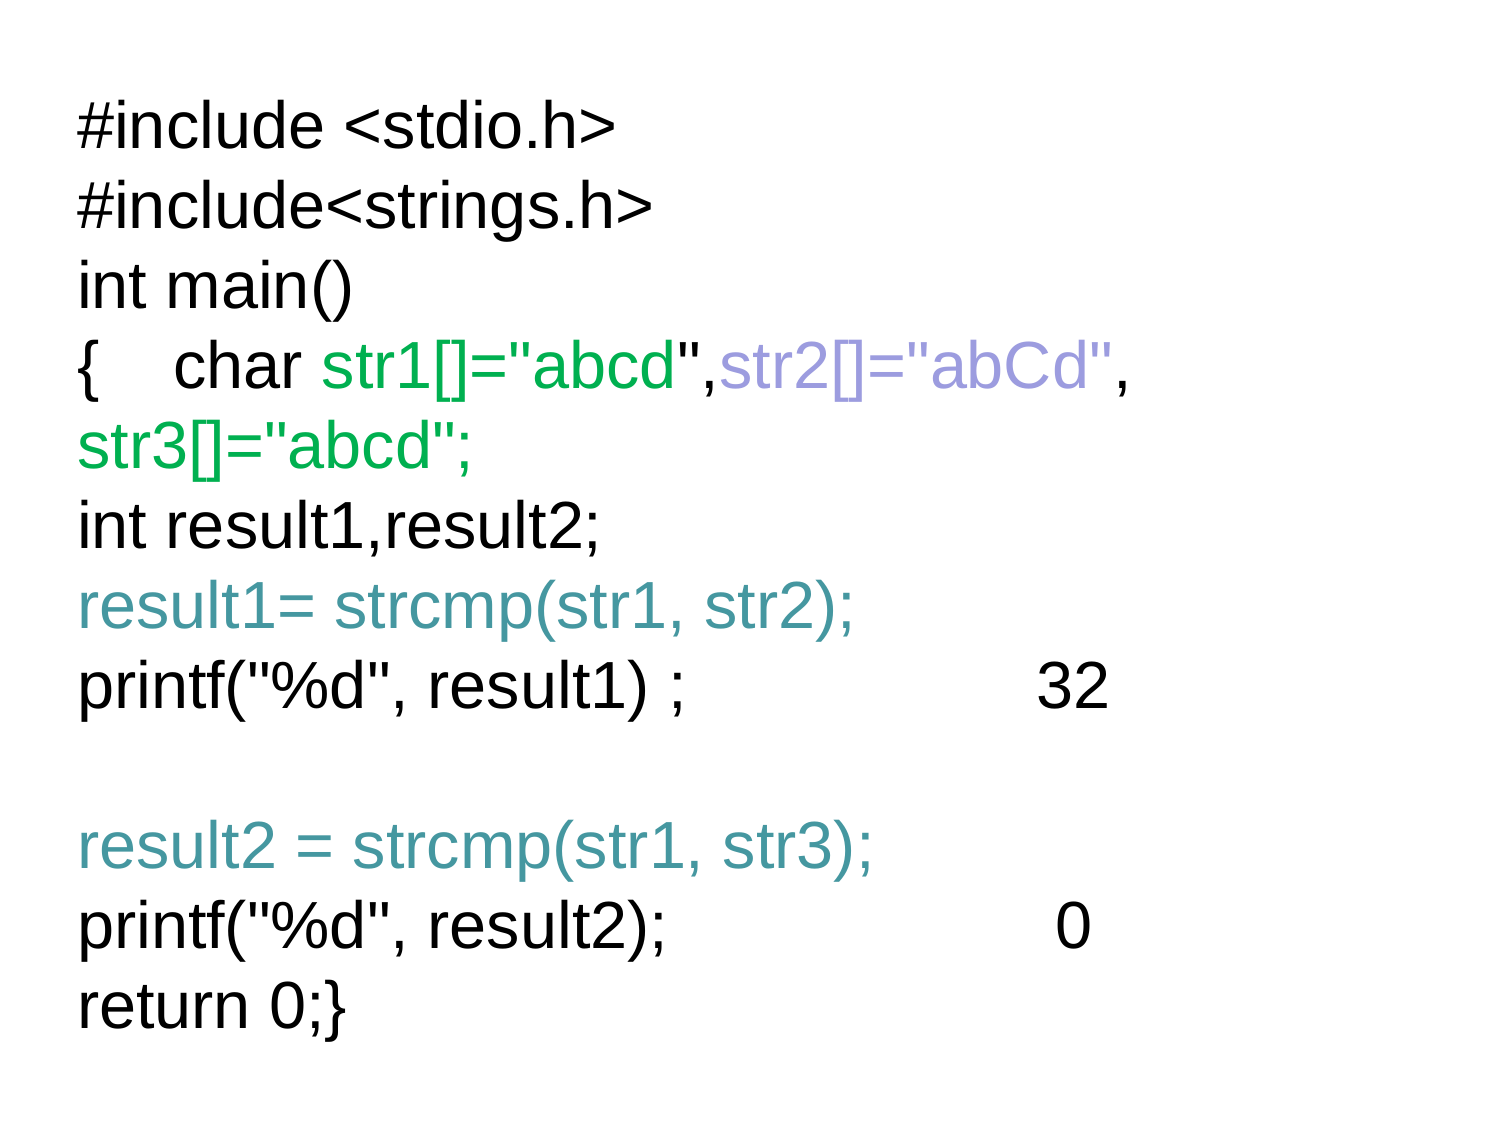

#include <stdio.h>
#include<strings.h>
int main()
{    char str1[]="abcd",str2[]="abCd", str3[]="abcd";
int result1,result2;
result1= strcmp(str1, str2);
printf("%d", result1) ;                   32
result2 = strcmp(str1, str3);   			  printf("%d", result2);                     0
return 0;}